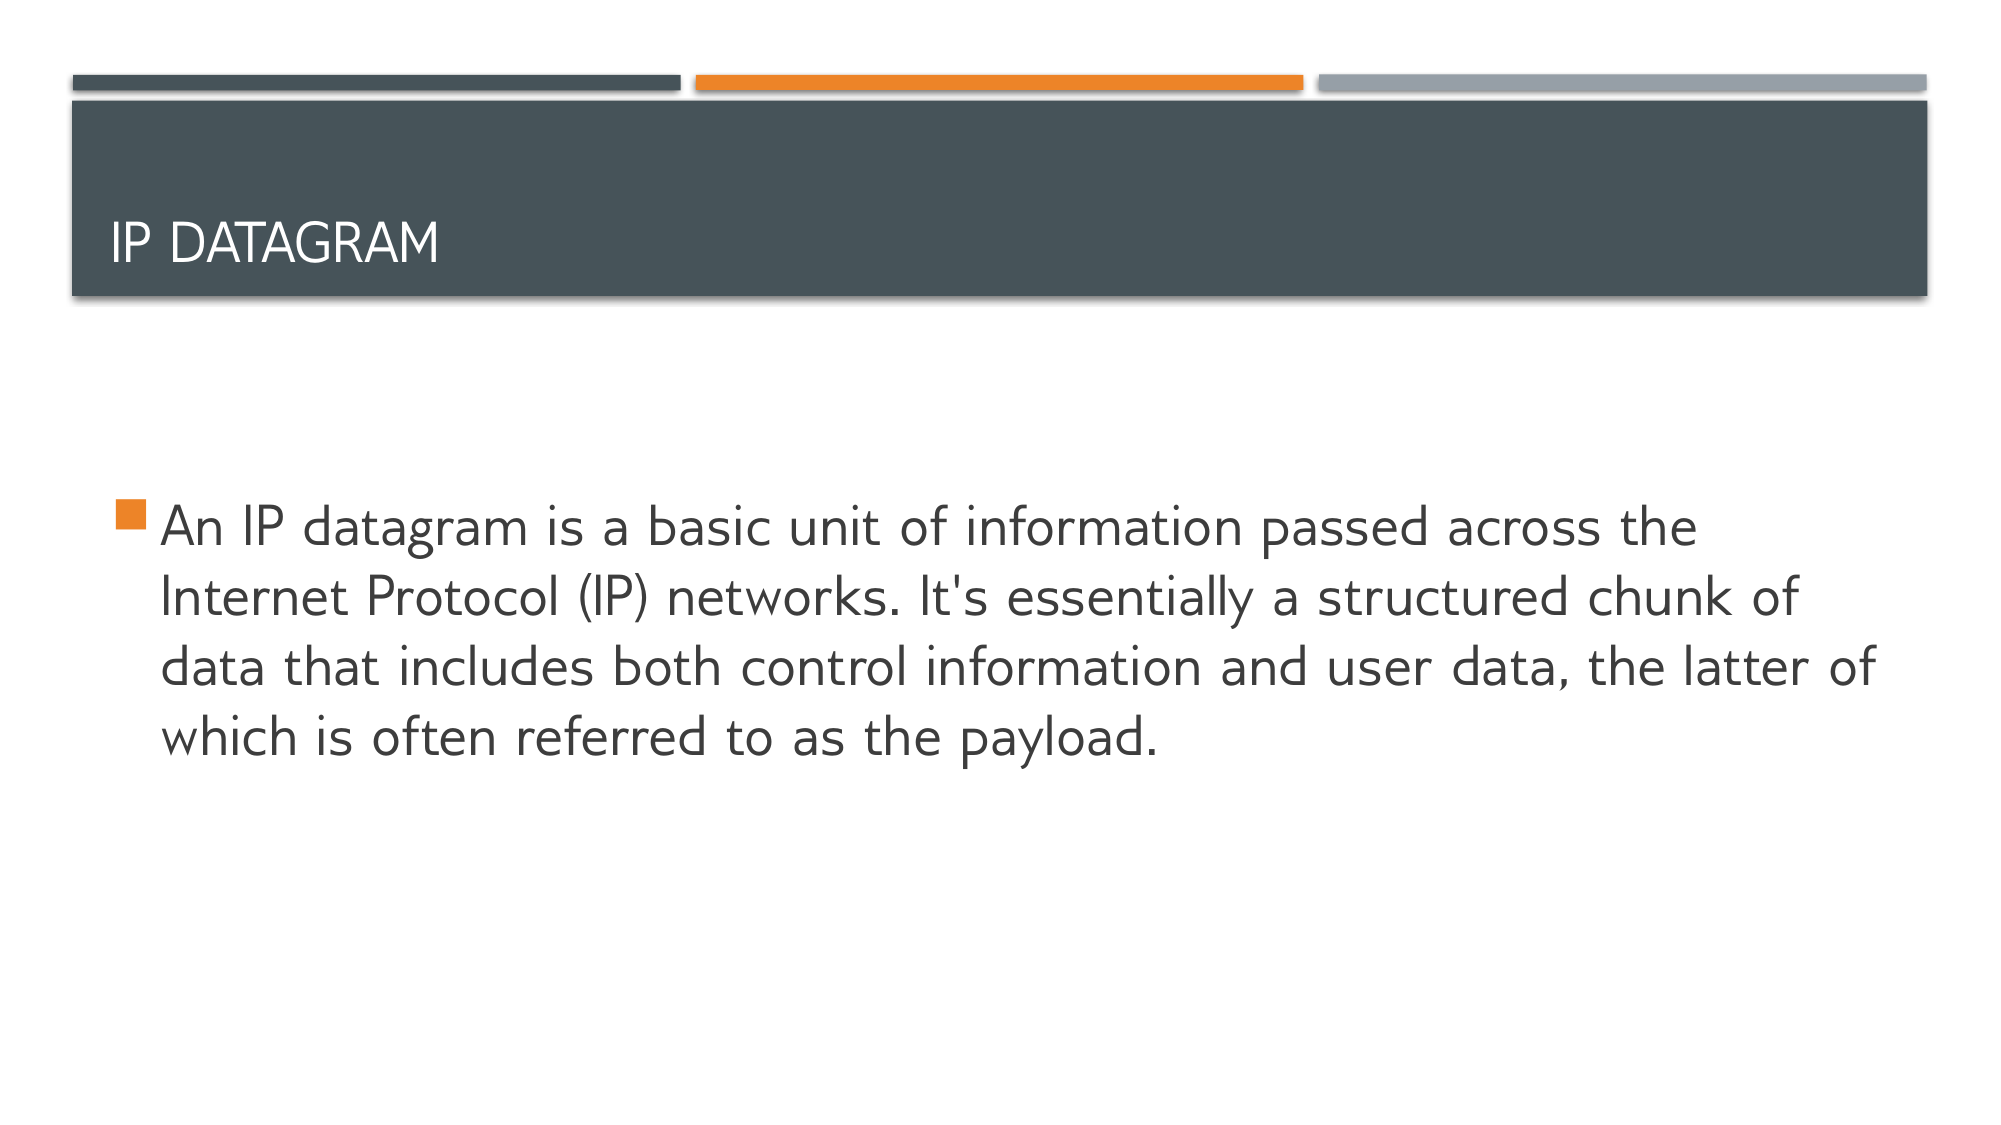

# IP datagram
An IP datagram is a basic unit of information passed across the Internet Protocol (IP) networks. It's essentially a structured chunk of data that includes both control information and user data, the latter of which is often referred to as the payload.